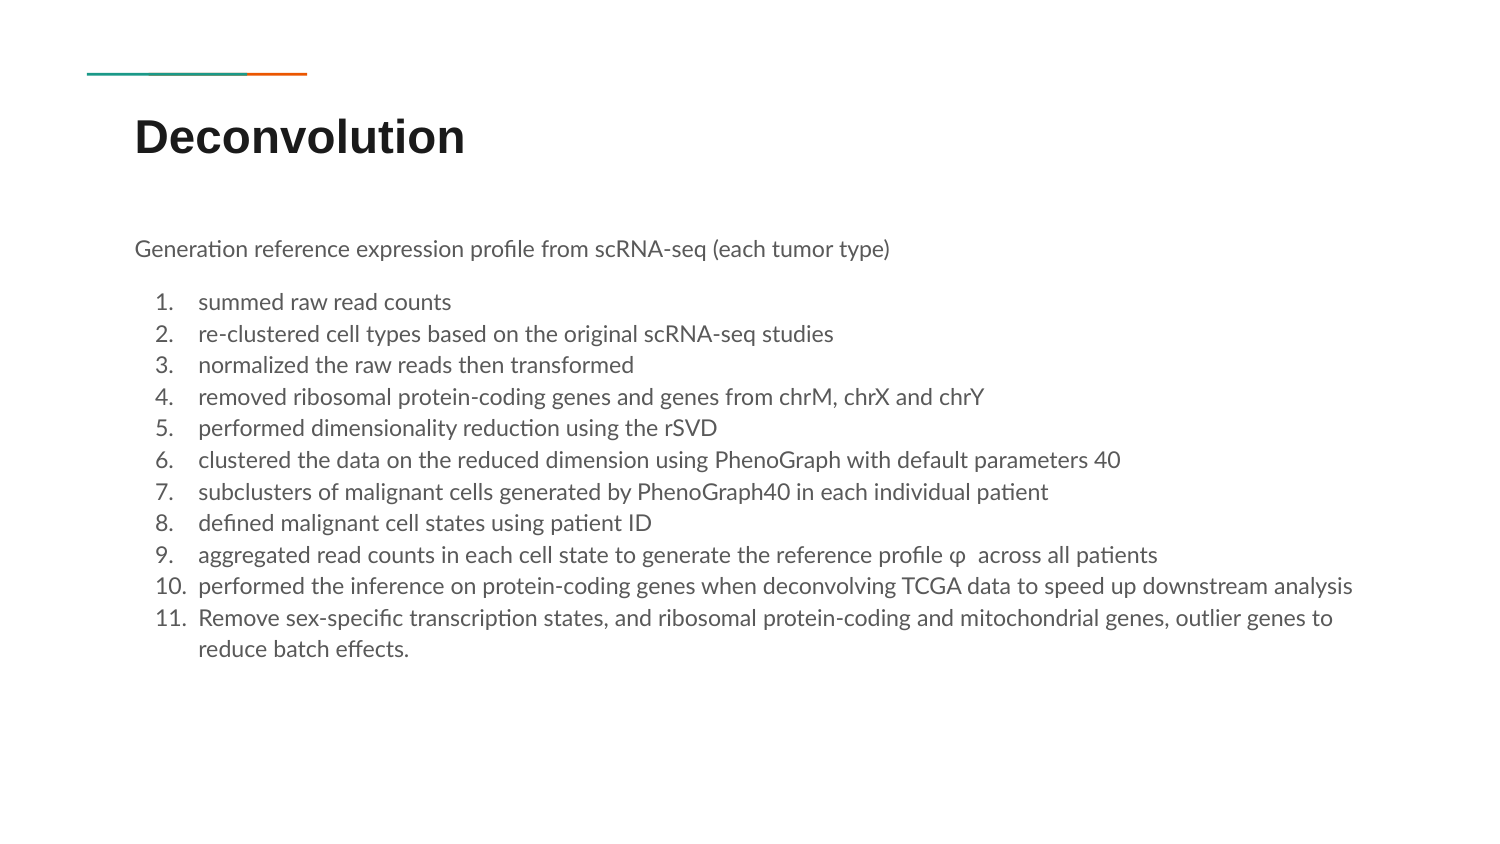

# Deconvolution

Generation reference expression profile from scRNA-seq (each tumor type)
summed raw read counts
re-clustered cell types based on the original scRNA-seq studies
normalized the raw reads then transformed
removed ribosomal protein-coding genes and genes from chrM, chrX and chrY
performed dimensionality reduction using the rSVD
clustered the data on the reduced dimension using PhenoGraph with default parameters 40
subclusters of malignant cells generated by PhenoGraph40 in each individual patient
defined malignant cell states using patient ID
aggregated read counts in each cell state to generate the reference profile φ  across all patients
performed the inference on protein-coding genes when deconvolving TCGA data to speed up downstream analysis
Remove sex-specific transcription states, and ribosomal protein-coding and mitochondrial genes, outlier genes to reduce batch effects.